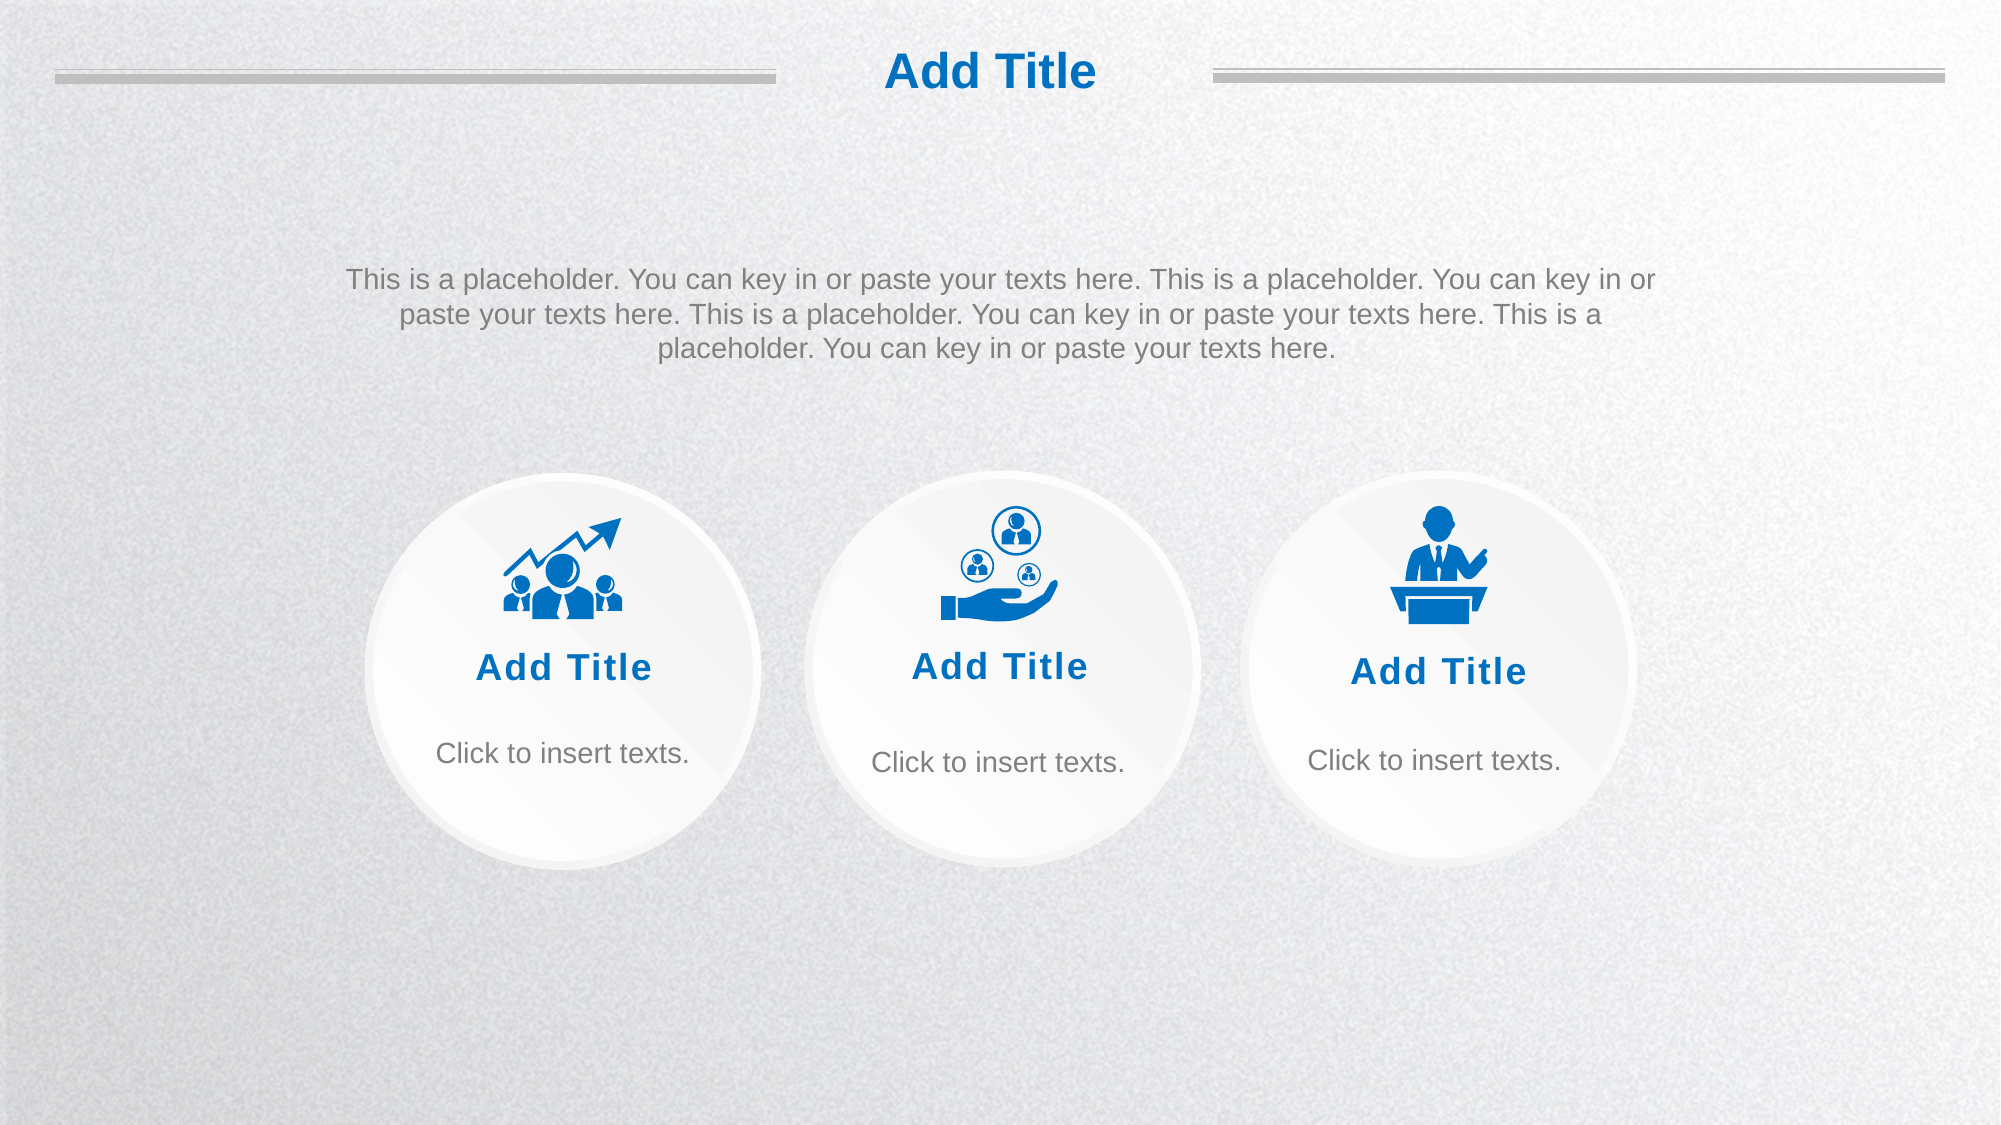

Add Title
This is a placeholder. You can key in or paste your texts here. This is a placeholder. You can key in or paste your texts here. This is a placeholder. You can key in or paste your texts here. This is a placeholder. You can key in or paste your texts here.

Add Title
Add Title
Add Title
Click to insert texts.
Click to insert texts.
Click to insert texts.